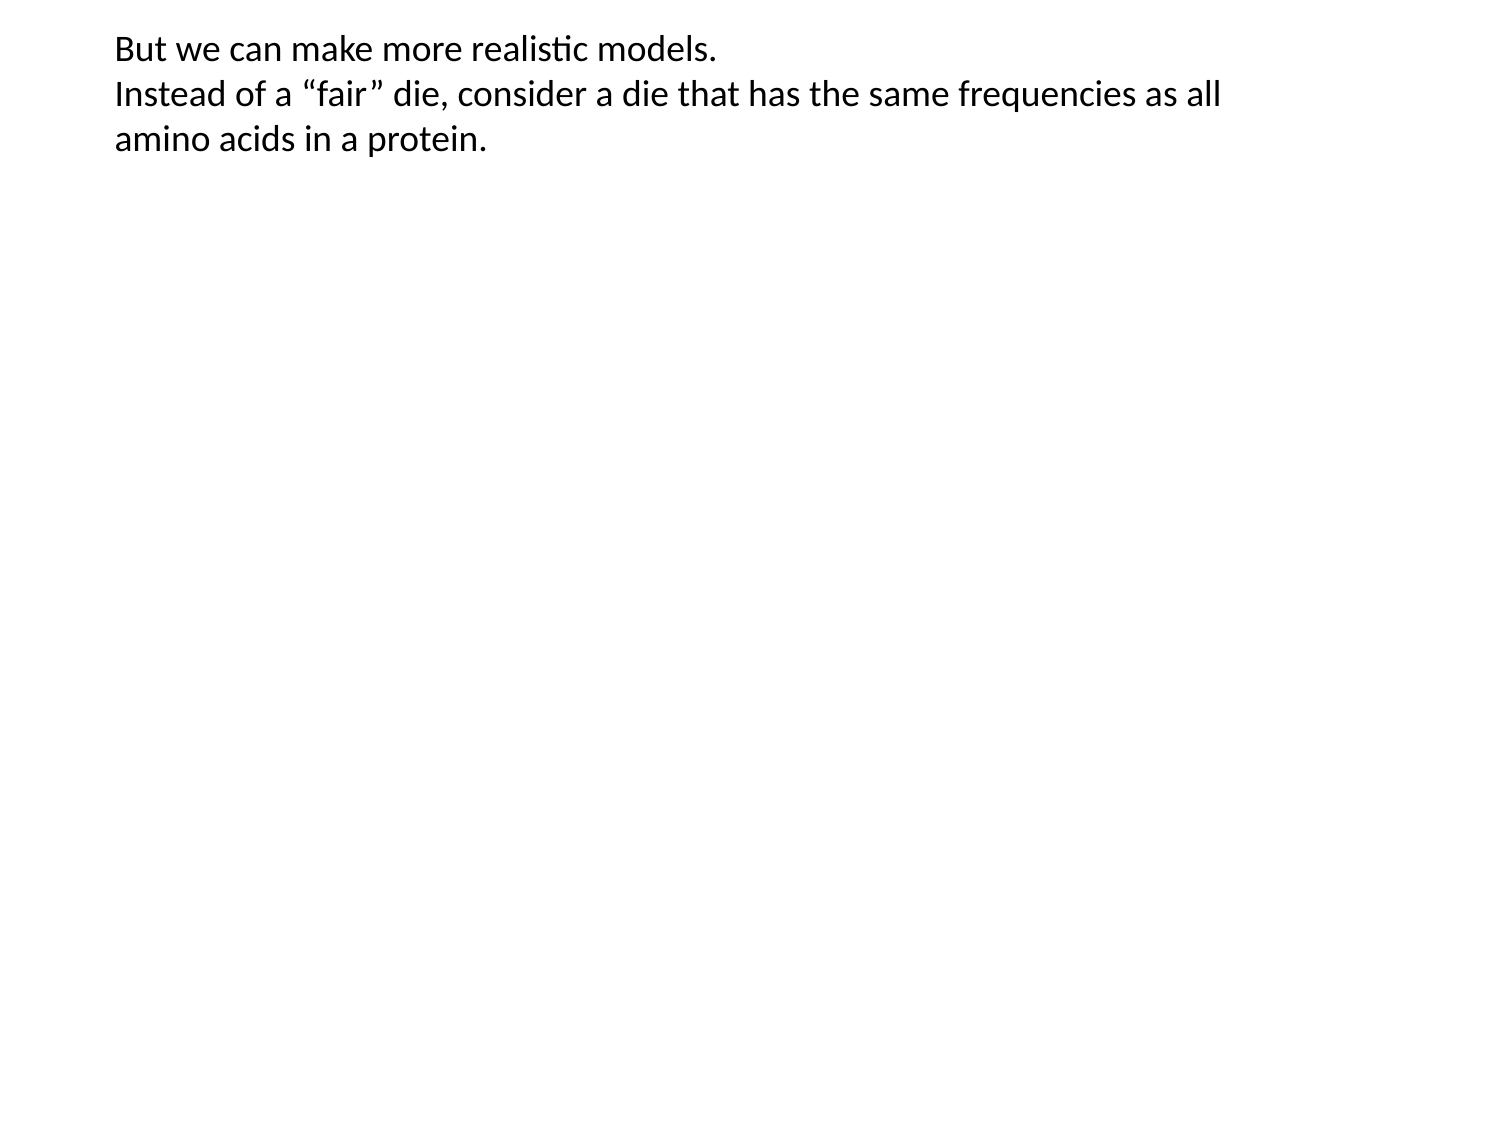

But we can make more realistic models.
Instead of a “fair” die, consider a die that has the same frequencies as all
amino acids in a protein.